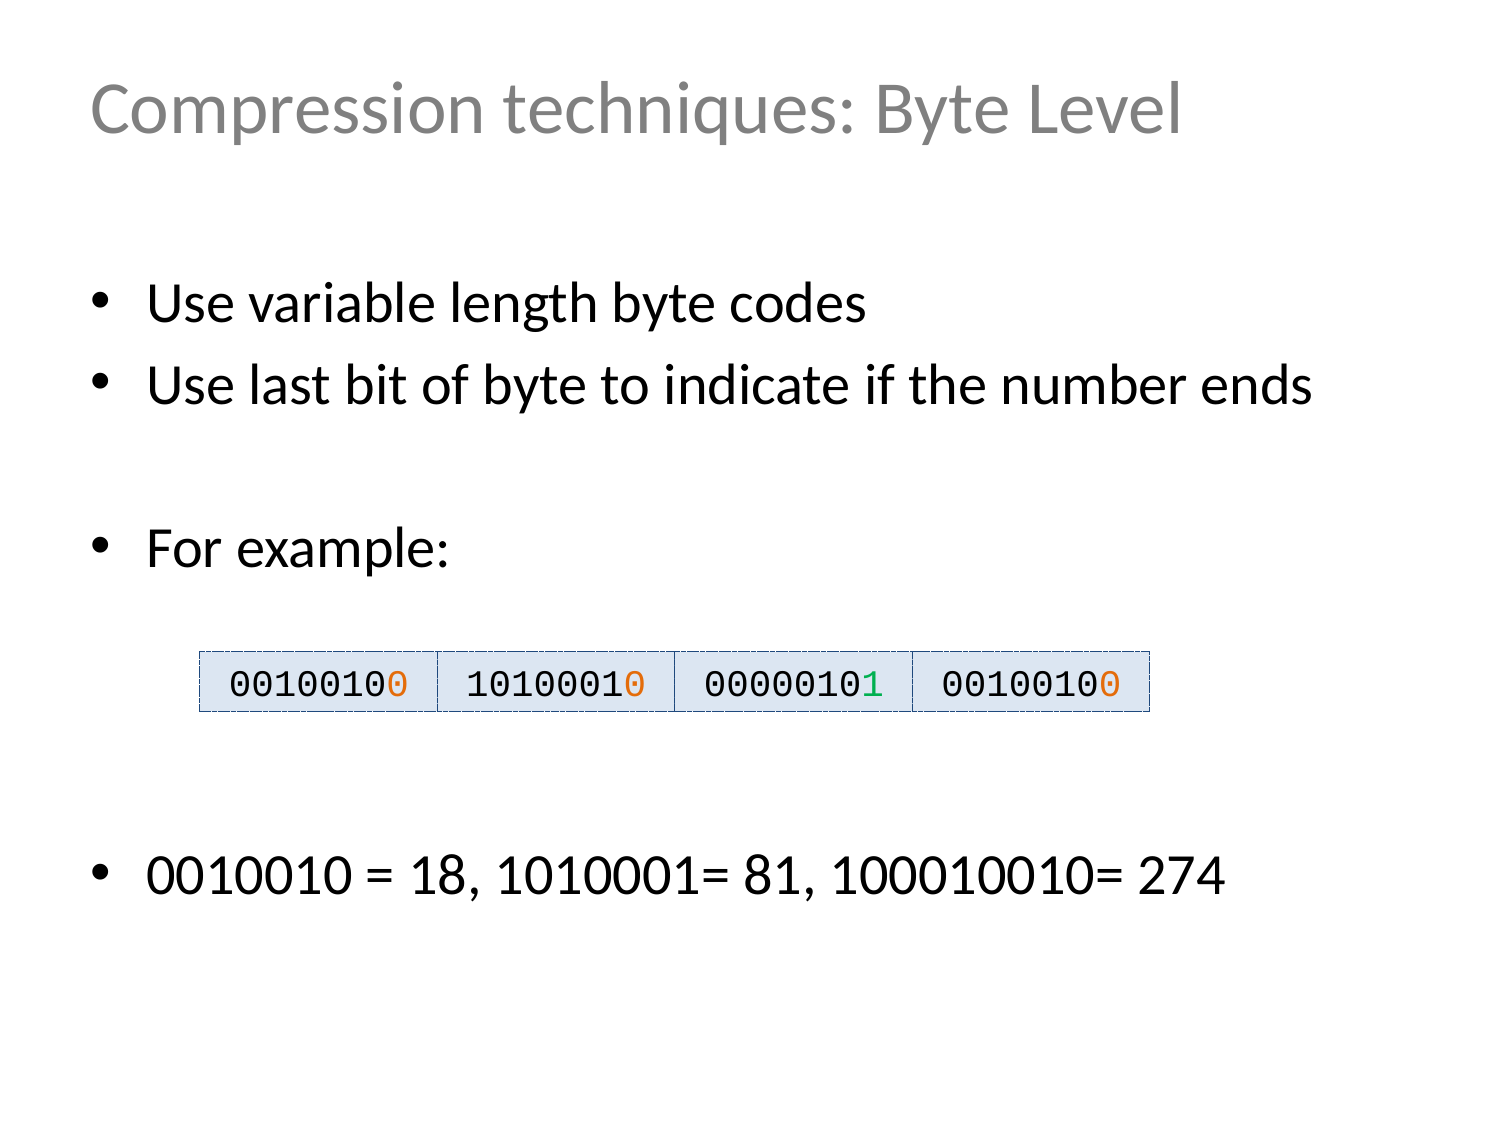

# Compression techniques: Byte Level

Use variable length byte codes
Use last bit of byte to indicate if the number ends

For example:

0010010 = 18, 1010001= 81, 100010010= 274
00100100
10100010
00000101
00100100